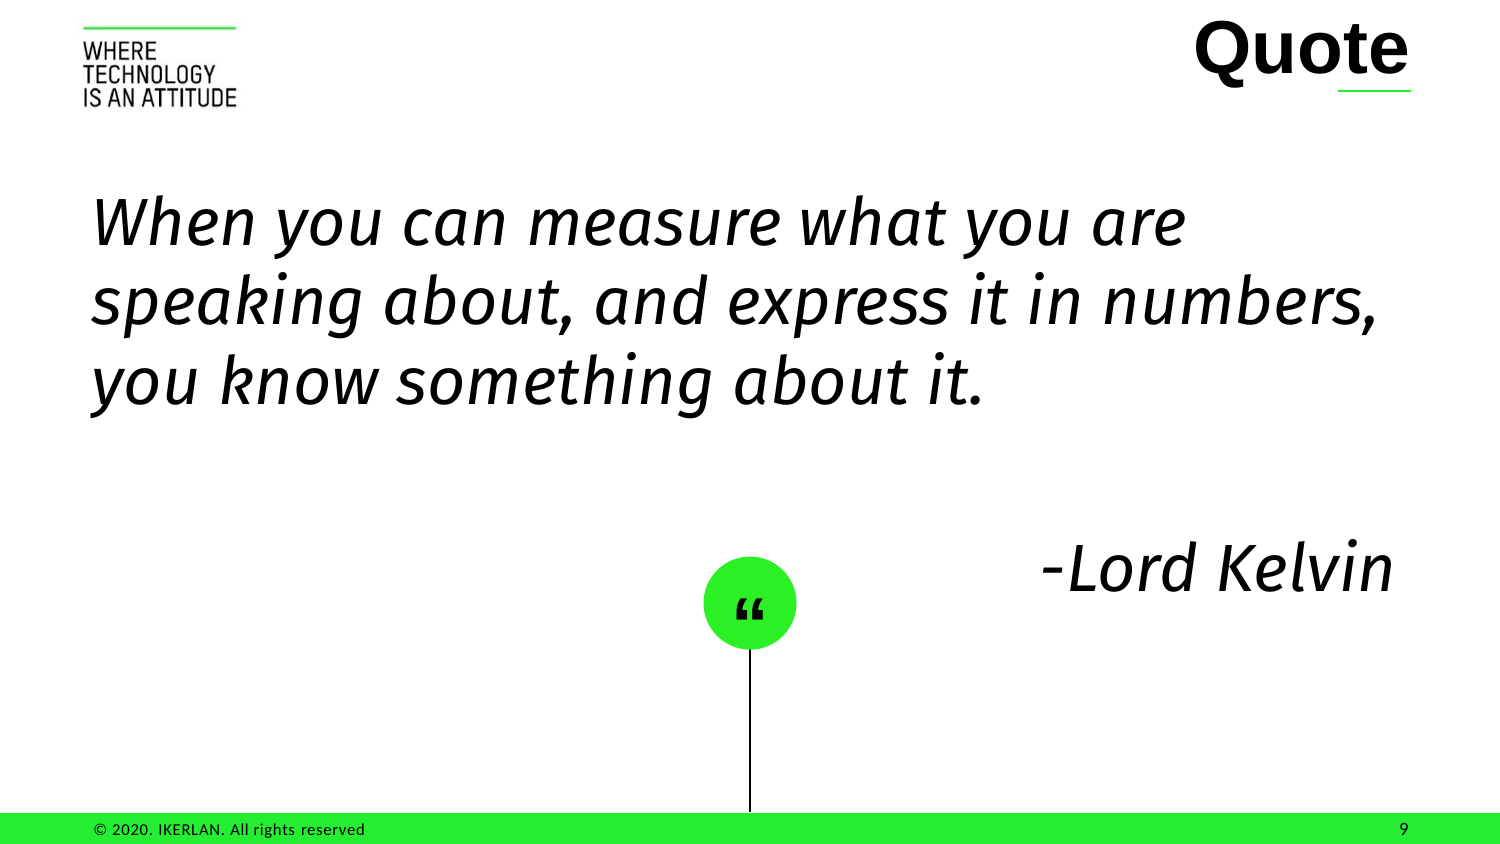

# Quote
When you can measure what you are speaking about, and express it in numbers, you know something about it.

-Lord Kelvin

“
9